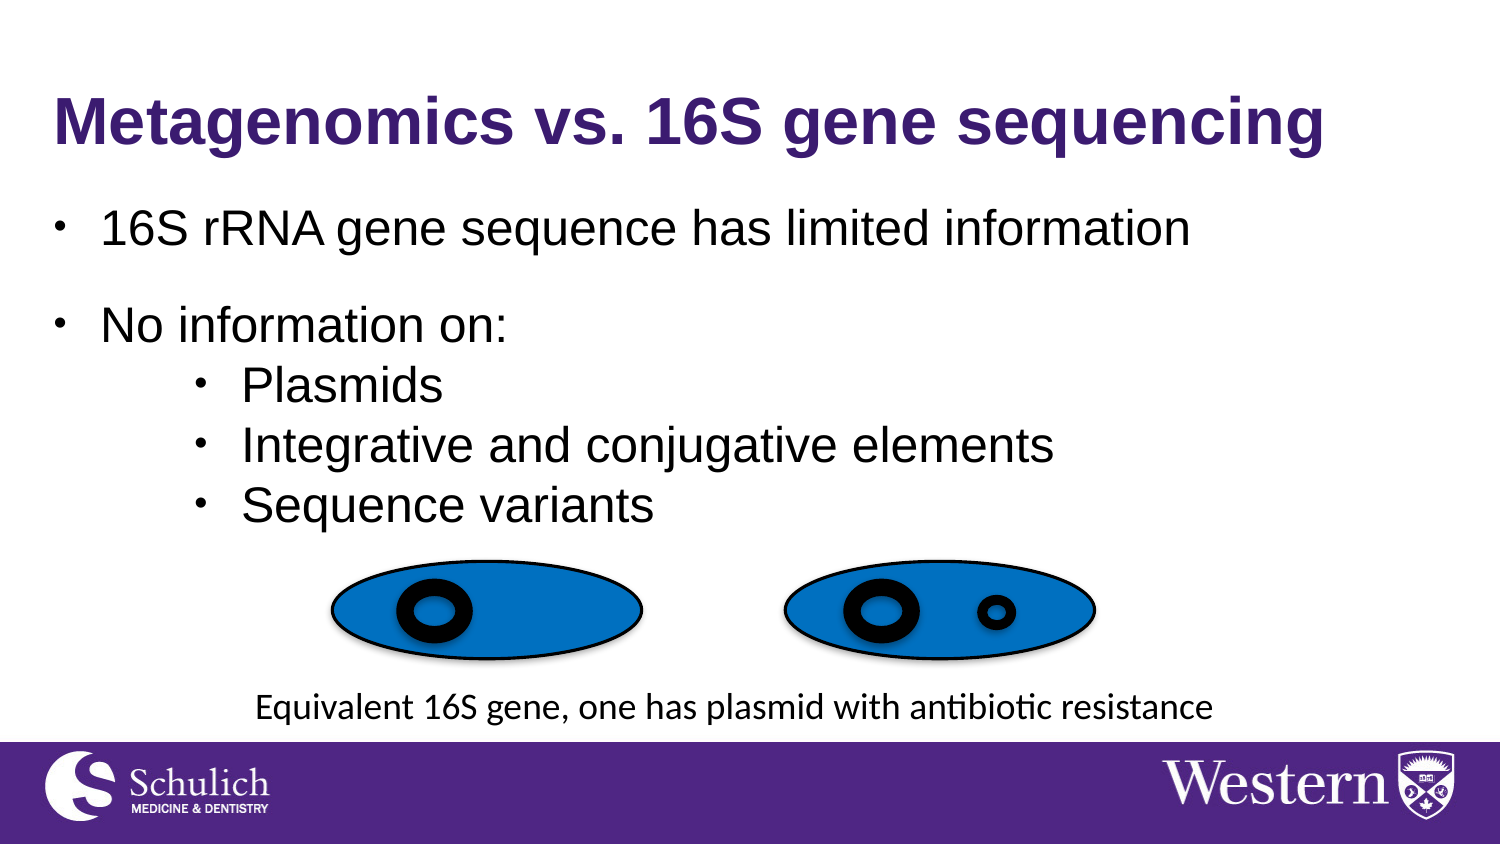

Metagenomics vs. 16S gene sequencing
16S rRNA gene sequence has limited information
No information on:
Plasmids
Integrative and conjugative elements
Sequence variants

Equivalent 16S gene, one has plasmid with antibiotic resistance